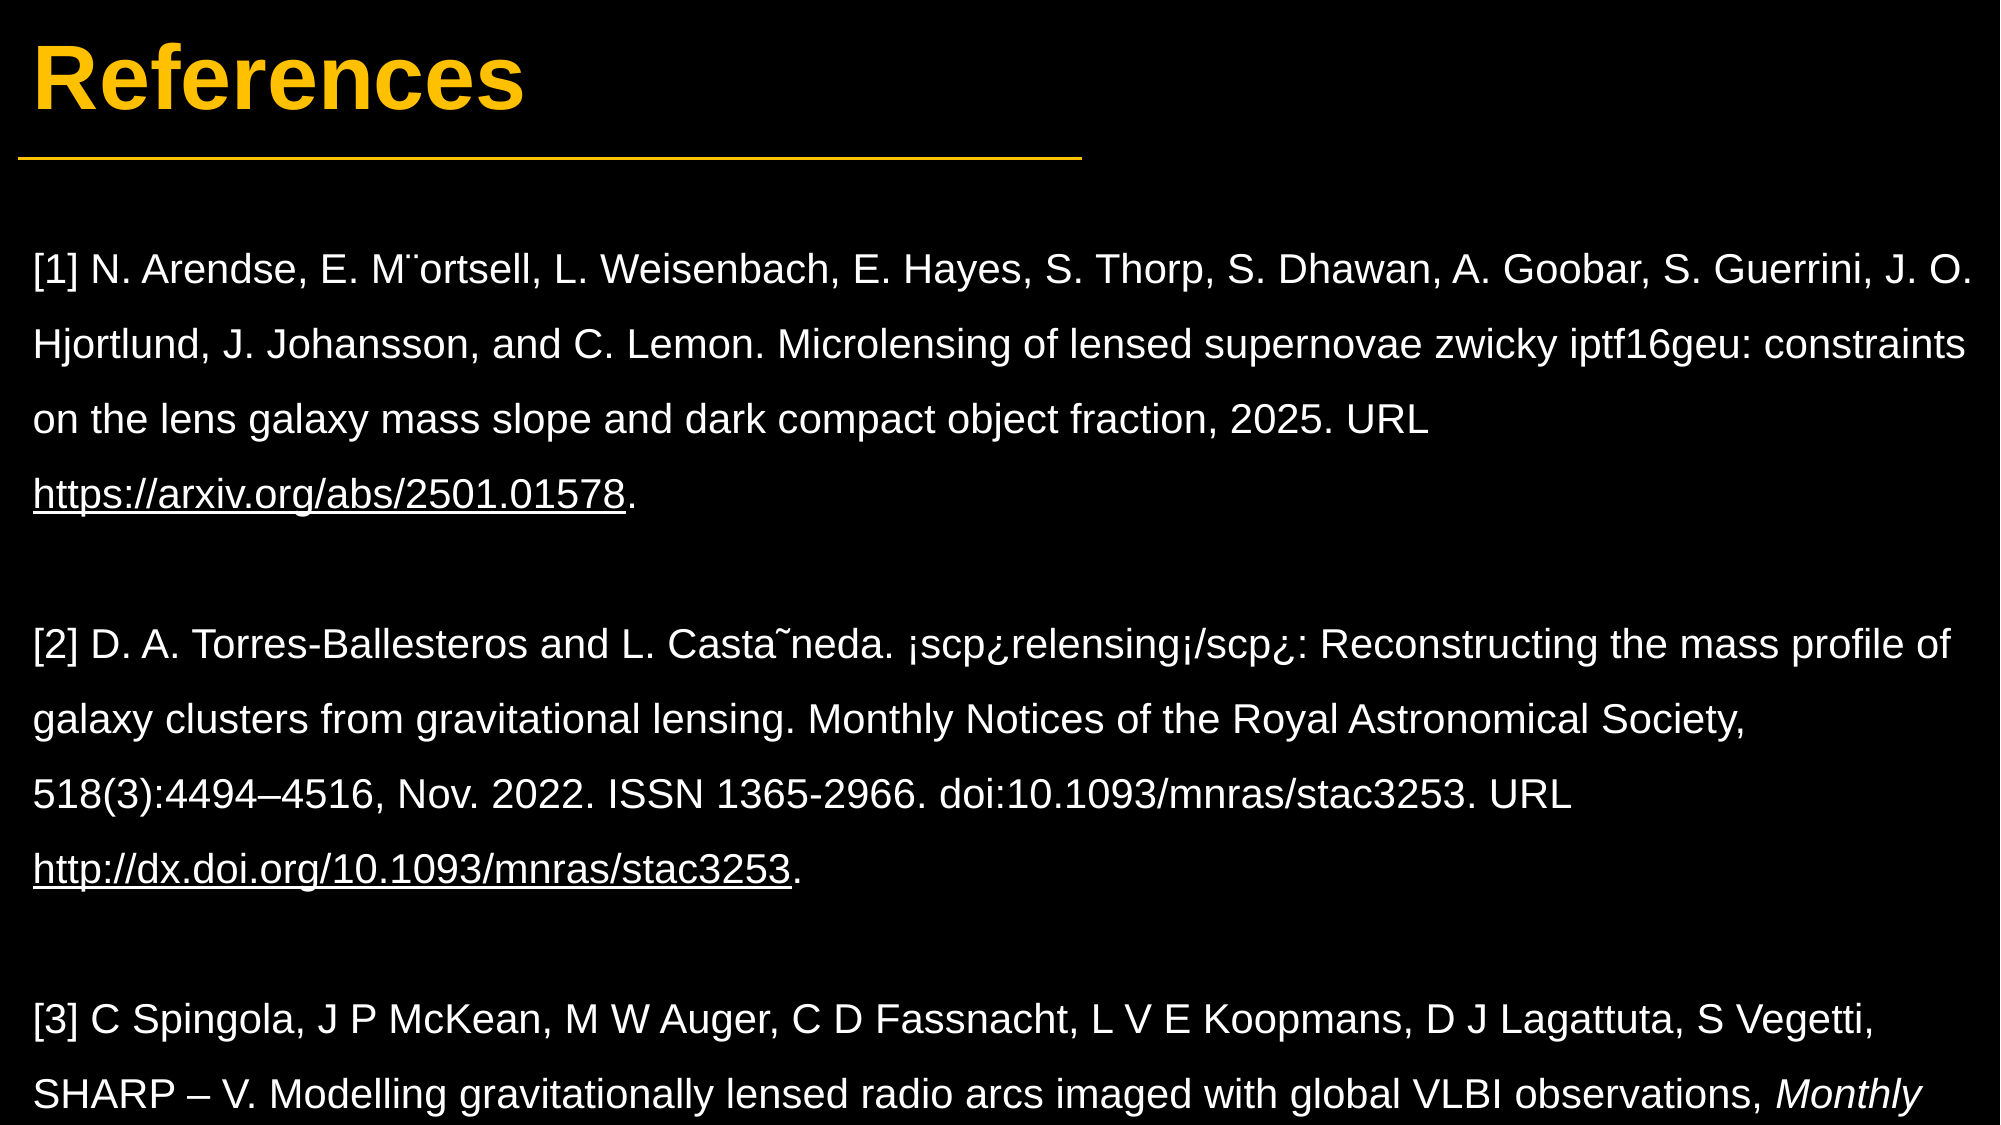

# References
[1] N. Arendse, E. M¨ortsell, L. Weisenbach, E. Hayes, S. Thorp, S. Dhawan, A. Goobar, S. Guerrini, J. O. Hjortlund, J. Johansson, and C. Lemon. Microlensing of lensed supernovae zwicky iptf16geu: constraints on the lens galaxy mass slope and dark compact object fraction, 2025. URL https://arxiv.org/abs/2501.01578.

[2] D. A. Torres-Ballesteros and L. Casta˜neda. ¡scp¿relensing¡/scp¿: Reconstructing the mass profile of galaxy clusters from gravitational lensing. Monthly Notices of the Royal Astronomical Society, 518(3):4494–4516, Nov. 2022. ISSN 1365-2966. doi:10.1093/mnras/stac3253. URL http://dx.doi.org/10.1093/mnras/stac3253.

[3] C Spingola, J P McKean, M W Auger, C D Fassnacht, L V E Koopmans, D J Lagattuta, S Vegetti, SHARP – V. Modelling gravitationally lensed radio arcs imaged with global VLBI observations, Monthly Notices of the Royal Astronomical Society, Volume 478, Issue 4, August 2018, Pages 4816–4829, https://doi.org/10.1093/mnras/sty1326